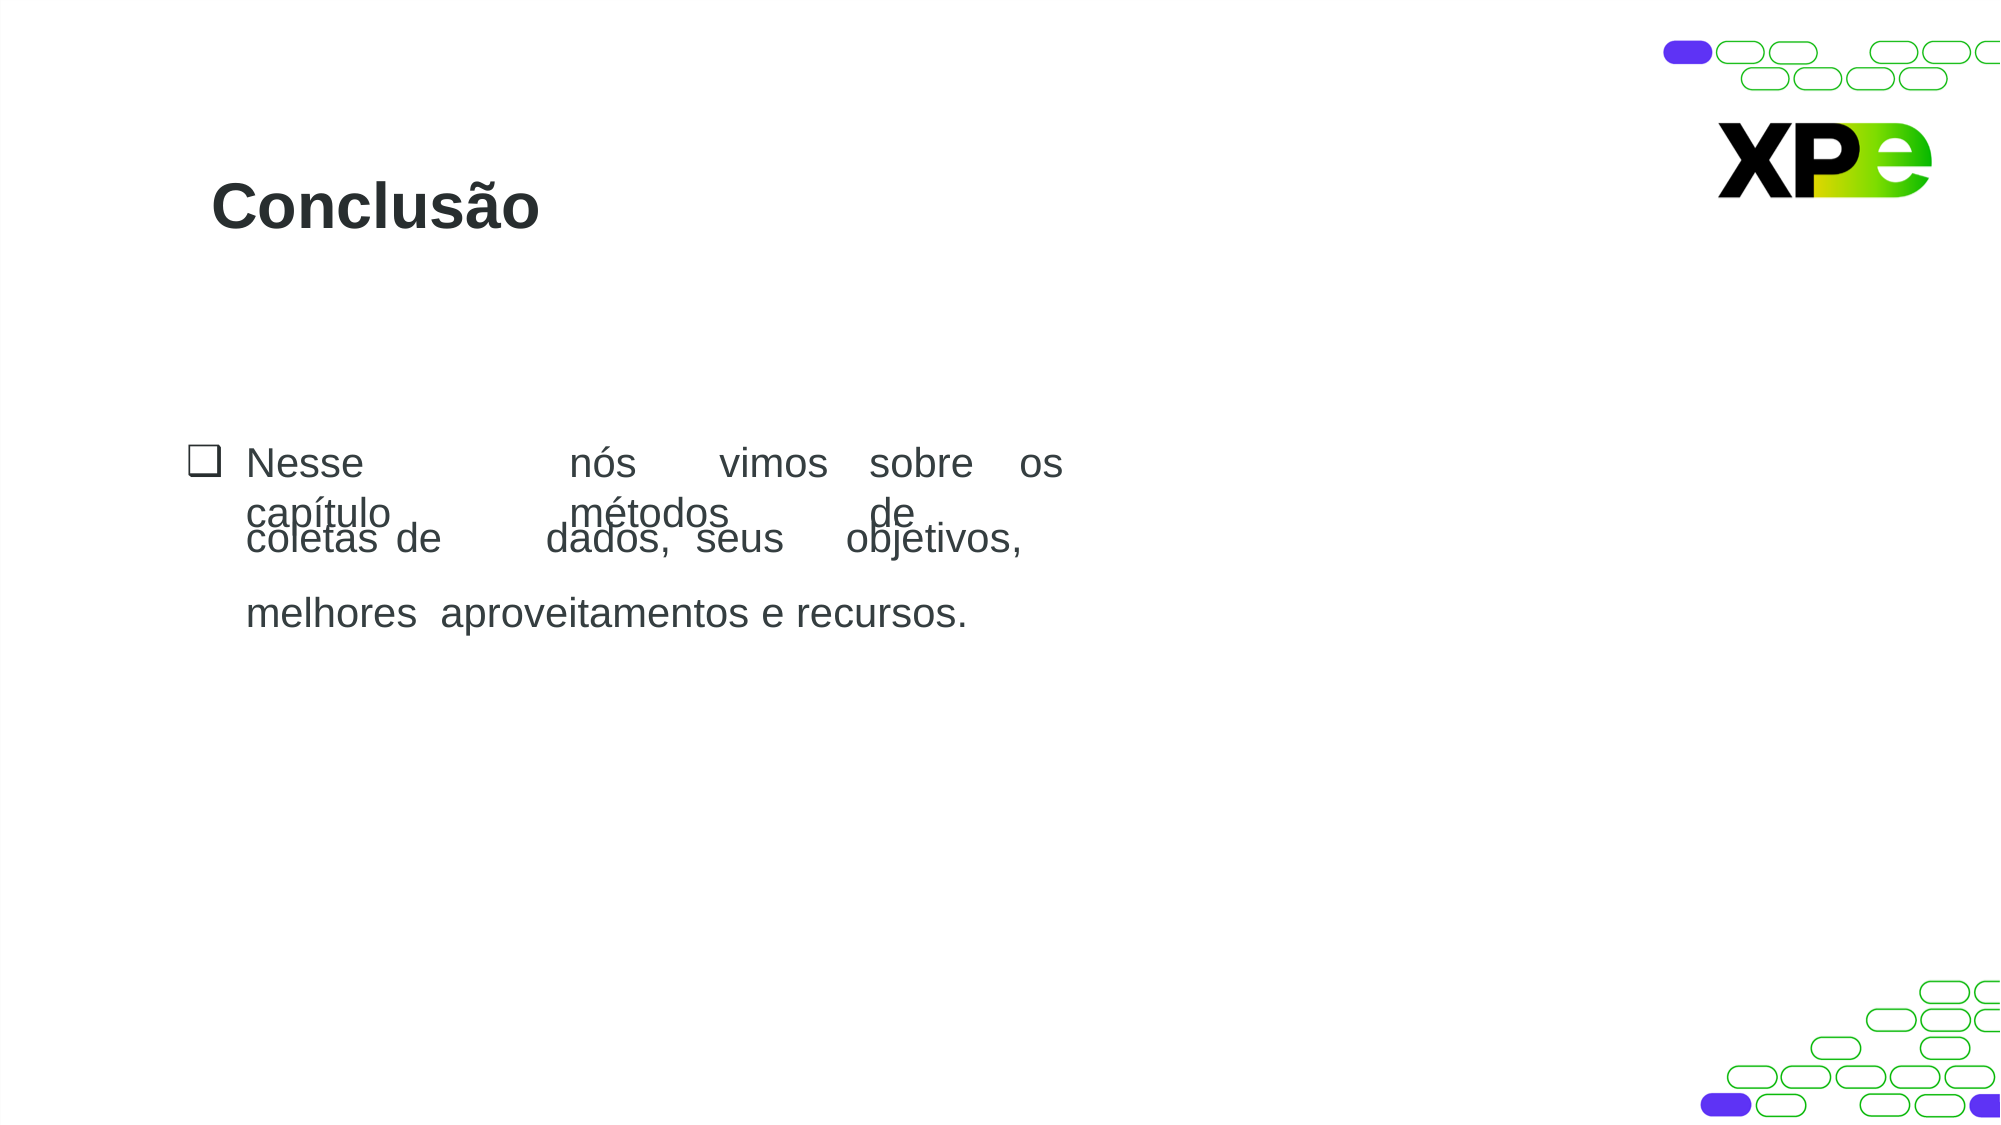

# Conclusão
Nesse	capítulo
nós	vimos	sobre	os	métodos	de
coletas	de	dados,	seus	objetivos,	melhores  aproveitamentos e recursos.